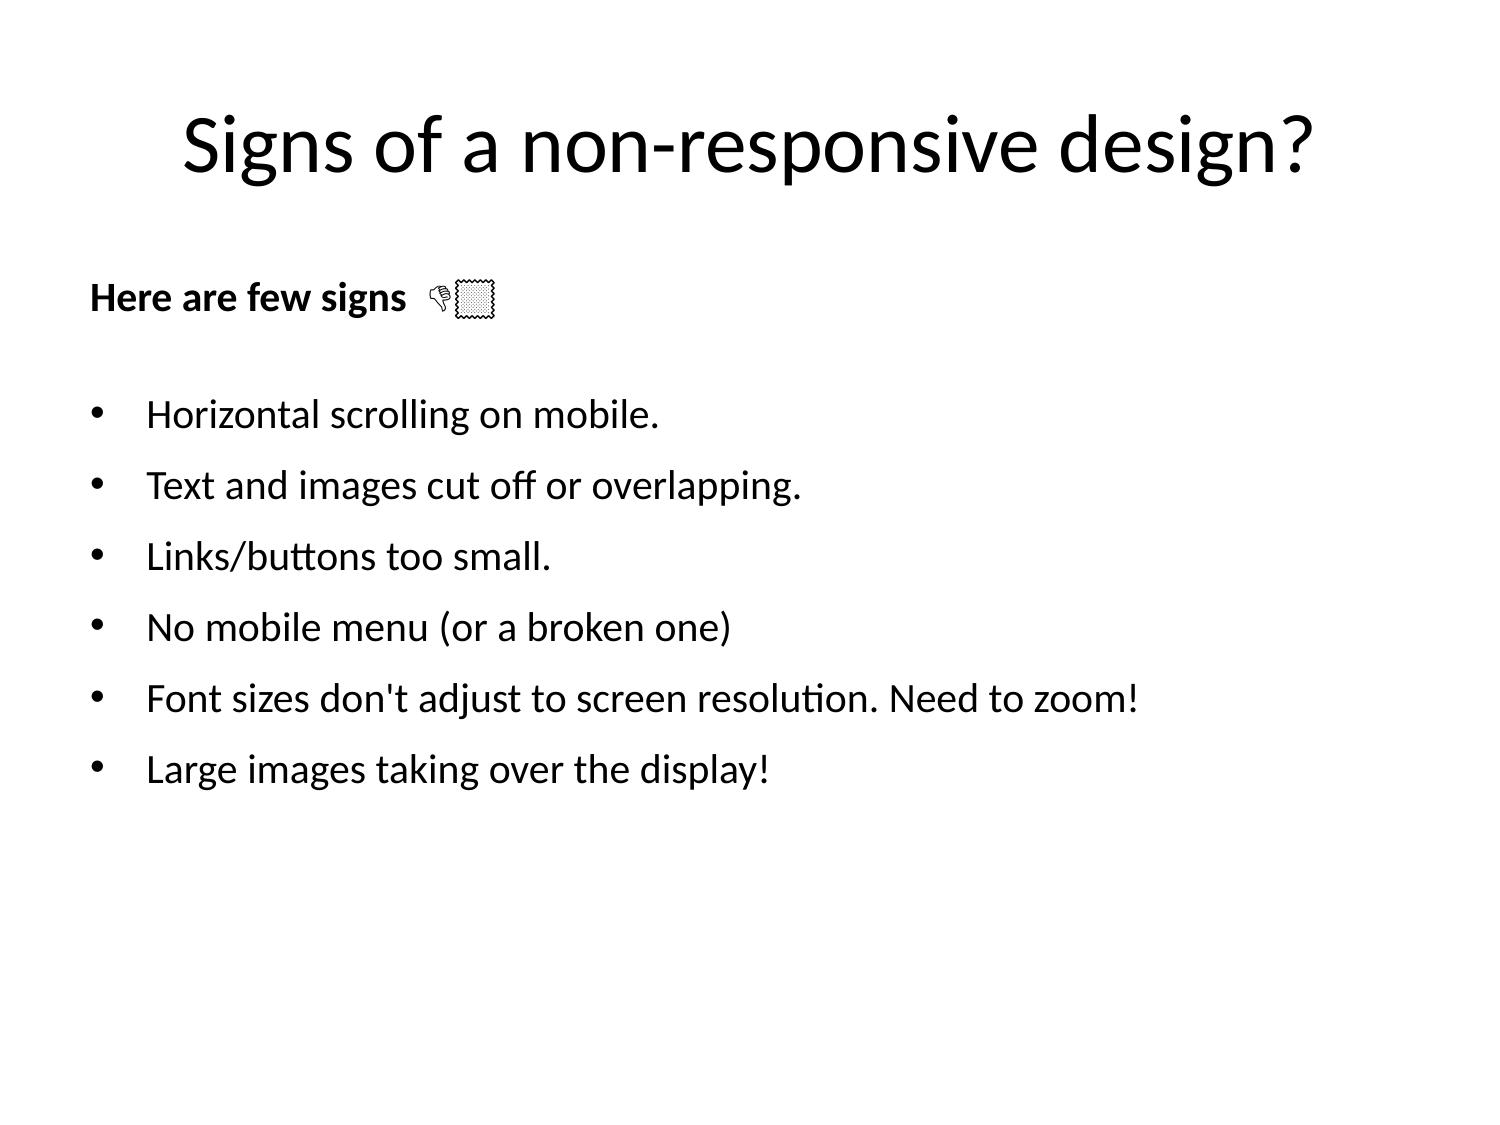

# Signs of a non-responsive design?
Here are few signs  👎🏻

Horizontal scrolling on mobile.
Text and images cut off or overlapping.
Links/buttons too small.
No mobile menu (or a broken one)
Font sizes don't adjust to screen resolution. Need to zoom!
Large images taking over the display!